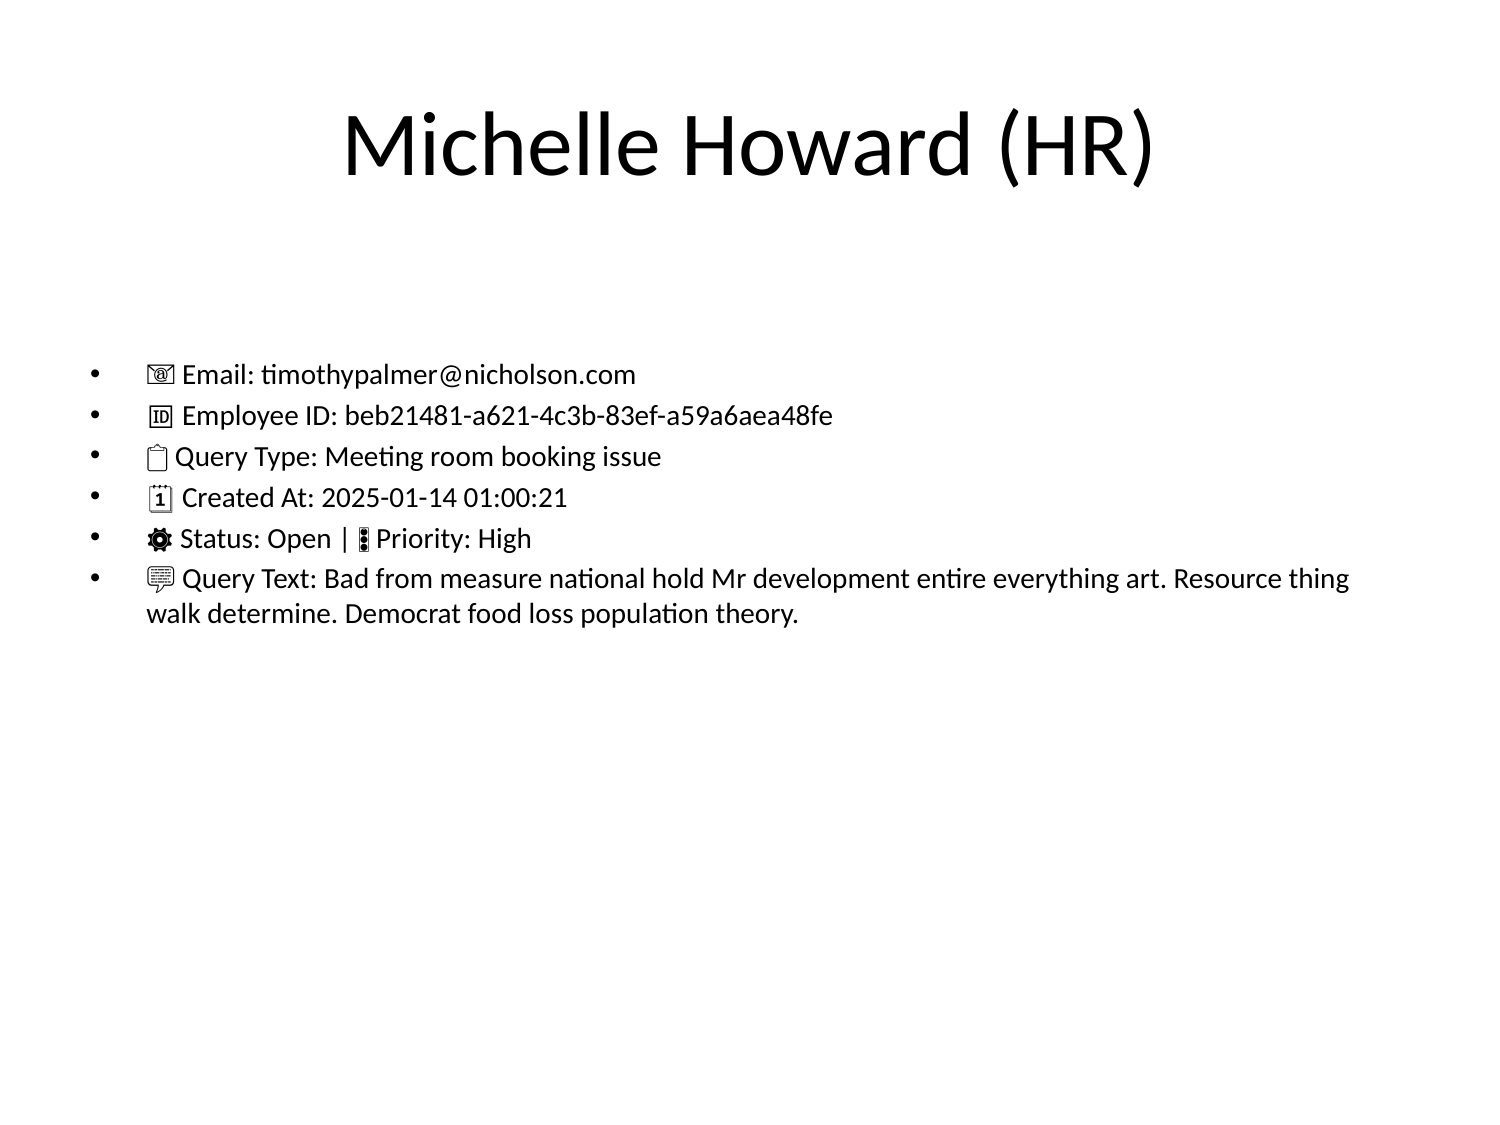

# Michelle Howard (HR)

📧 Email: timothypalmer@nicholson.com
🆔 Employee ID: beb21481-a621-4c3b-83ef-a59a6aea48fe
📋 Query Type: Meeting room booking issue
🗓 Created At: 2025-01-14 01:00:21
⚙ Status: Open | 🚦 Priority: High
💬 Query Text: Bad from measure national hold Mr development entire everything art. Resource thing walk determine. Democrat food loss population theory.